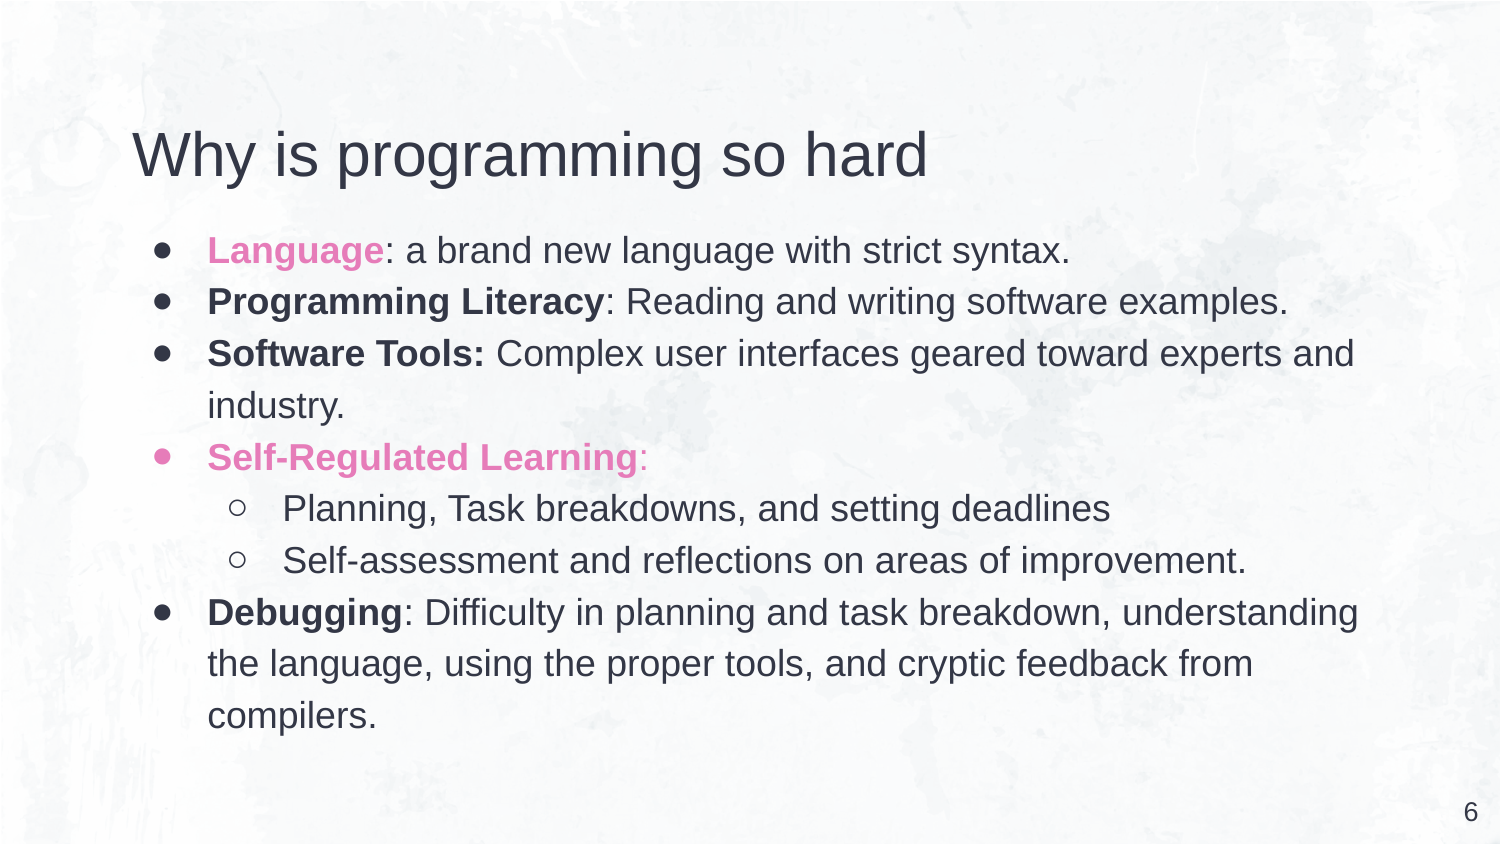

# Why is programming so hard
Language: a brand new language with strict syntax.
Programming Literacy: Reading and writing software examples.
Software Tools: Complex user interfaces geared toward experts and industry.
Self-Regulated Learning:
Planning, Task breakdowns, and setting deadlines
Self-assessment and reflections on areas of improvement.
Debugging: Difficulty in planning and task breakdown, understanding the language, using the proper tools, and cryptic feedback from compilers.
6